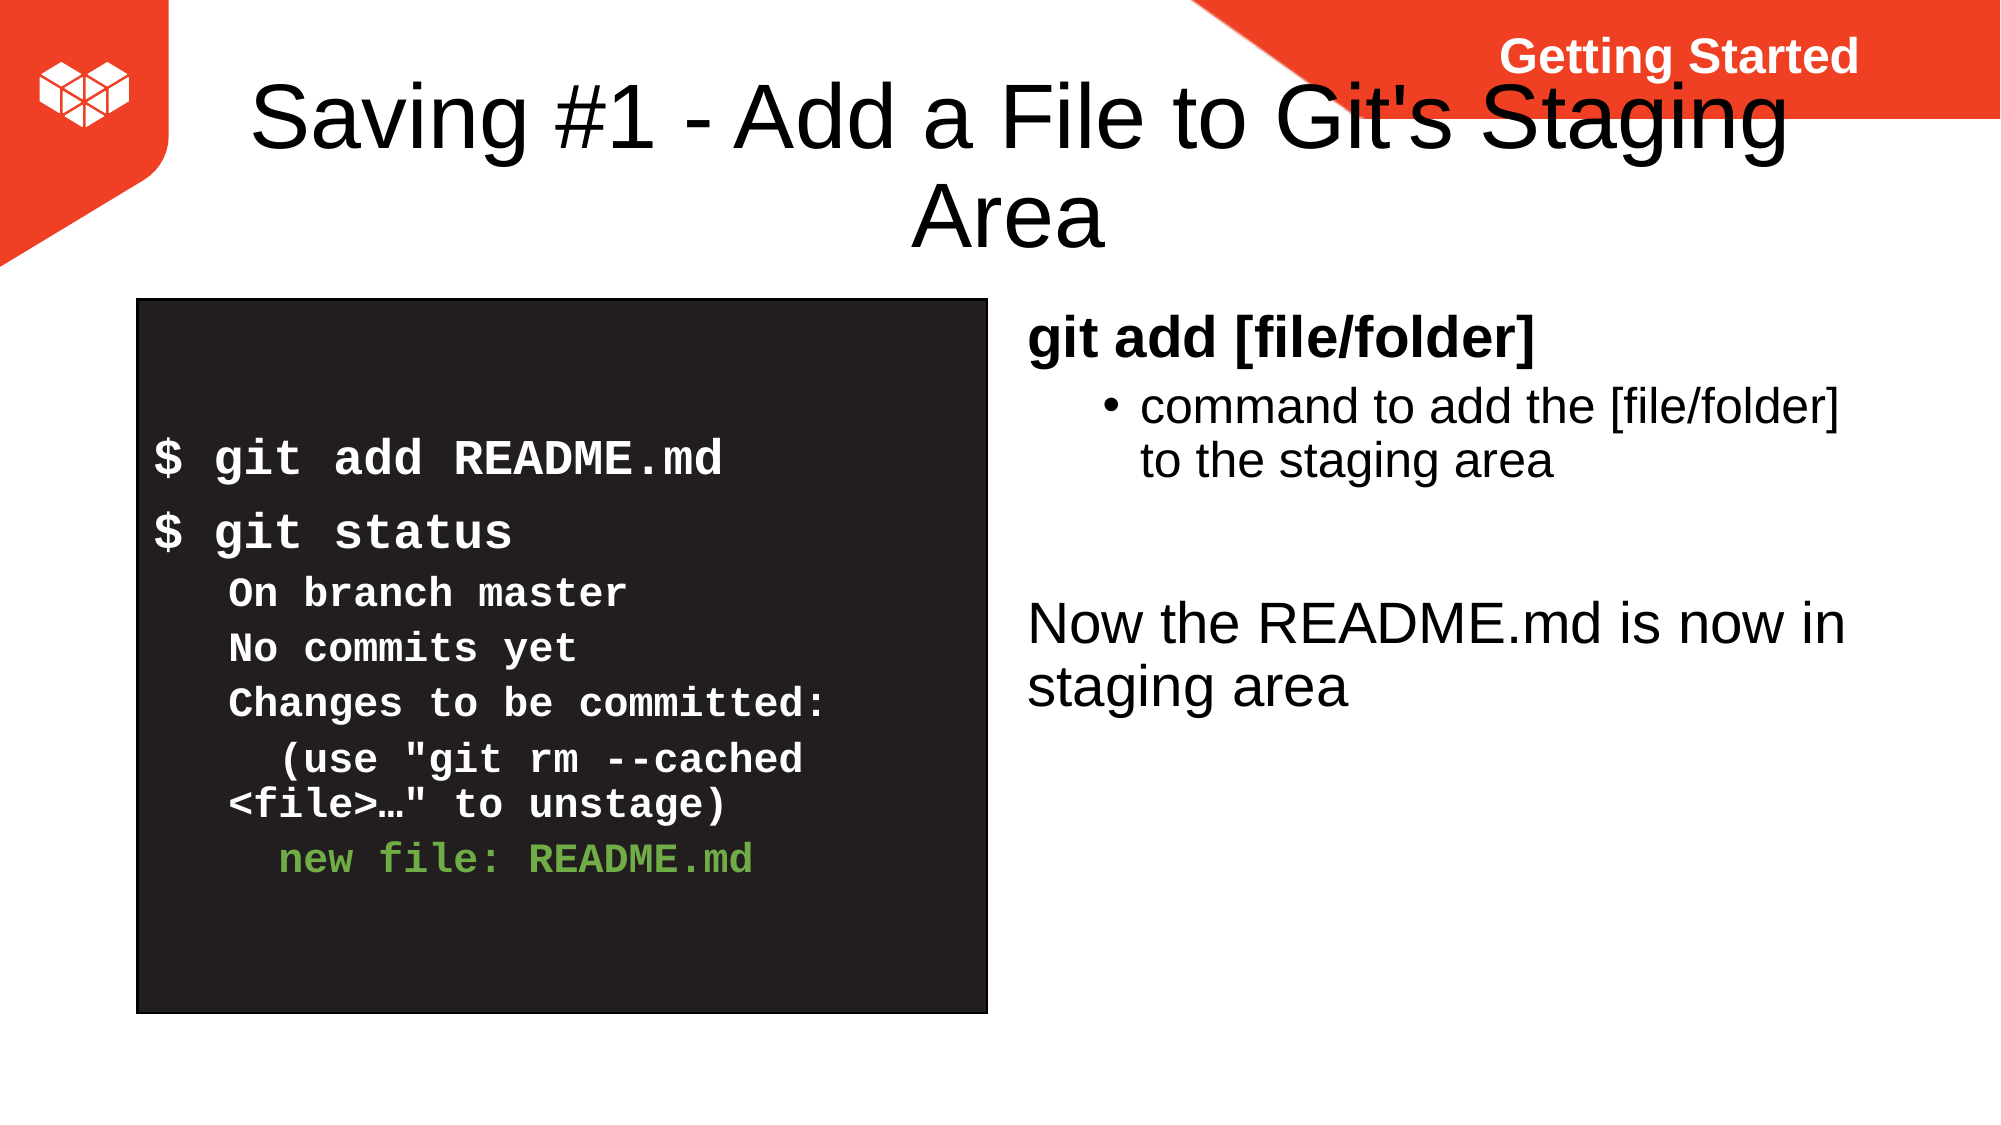

Getting Started
# Saving #1 - Add a File to Git's Staging Area
$ git add README.md
$ git status
On branch master
No commits yet
Changes to be committed:
  (use "git rm --cached <file>…" to unstage)
  new file: README.md
git add [file/folder]
command to add the [file/folder] to the staging area

Now the README.md is now in staging area